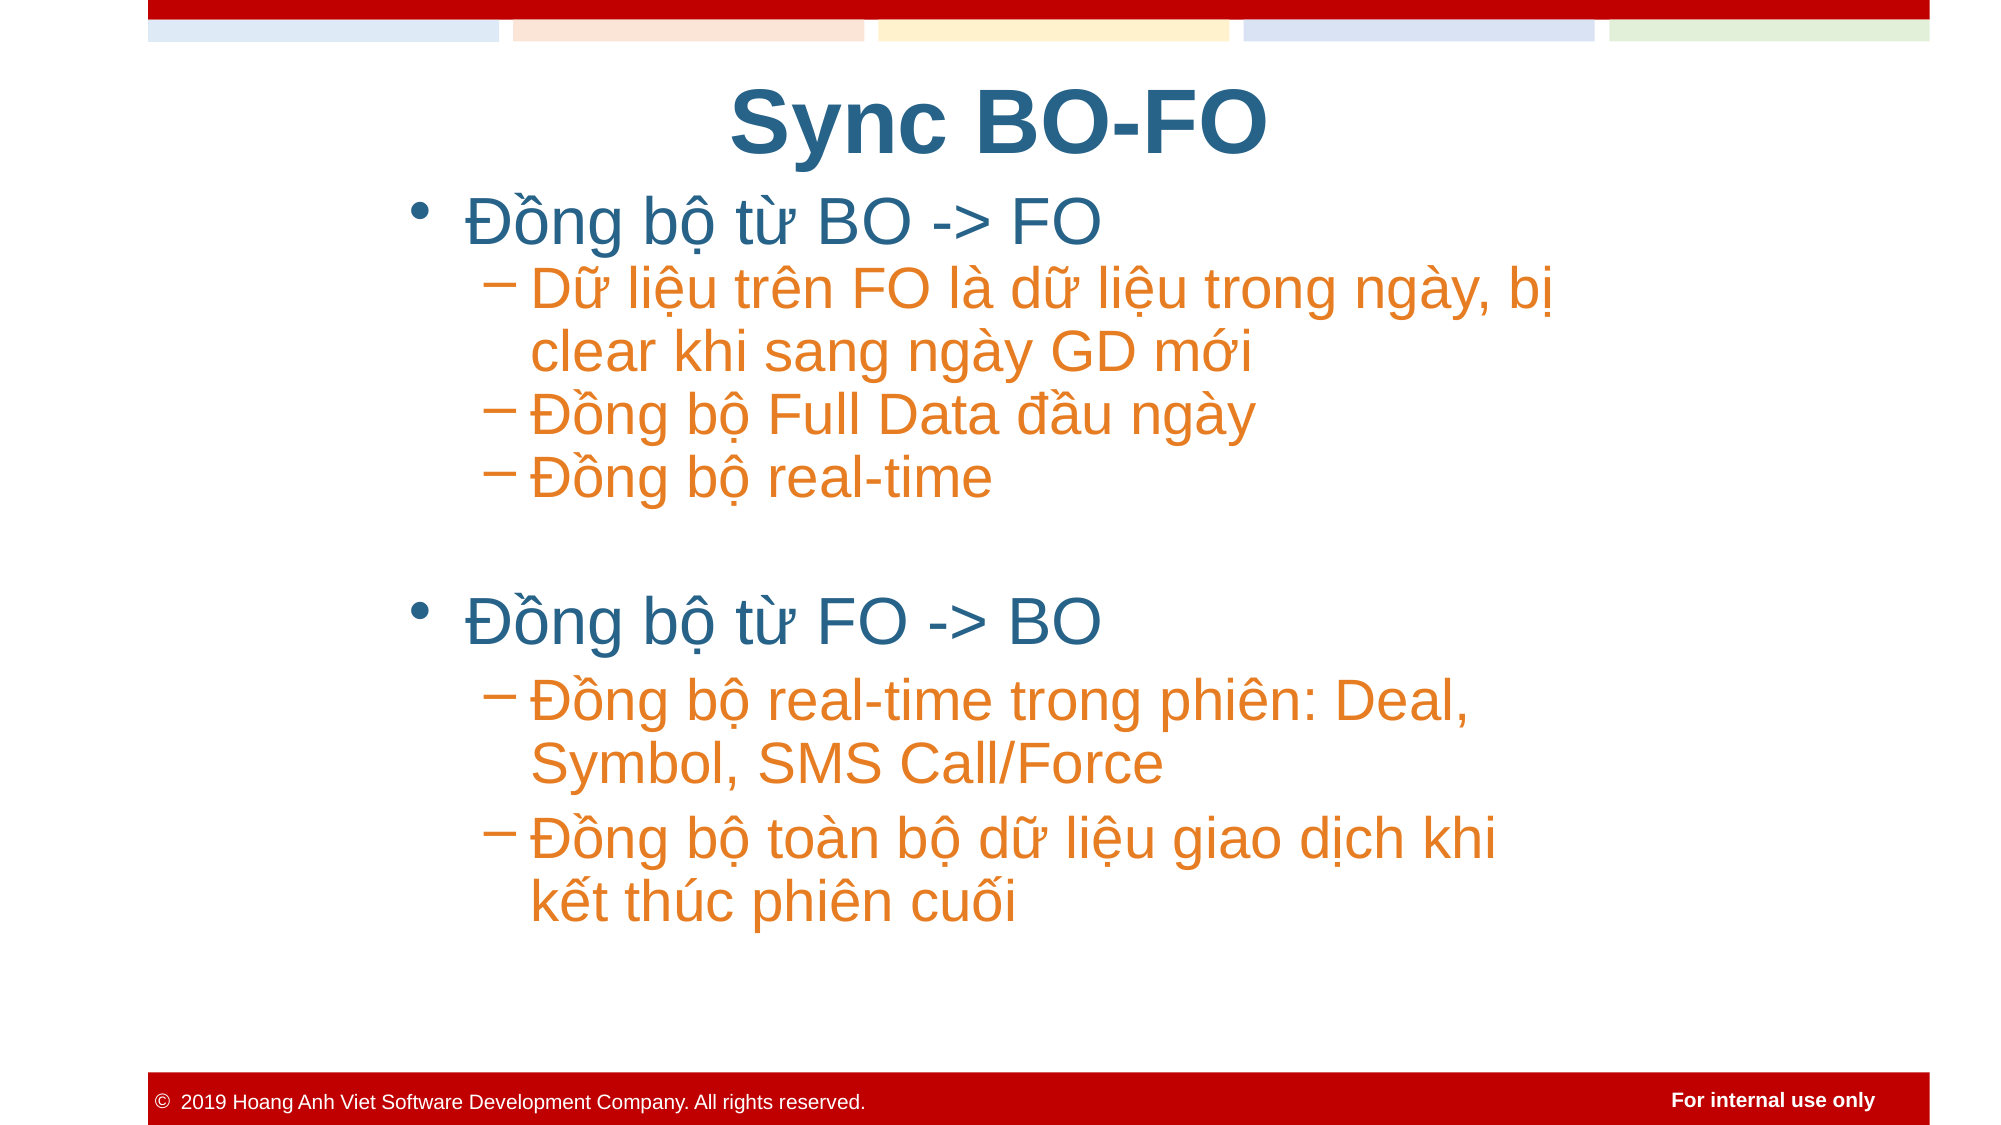

Sync BO-FO
Đồng bộ từ BO -> FO
Dữ liệu trên FO là dữ liệu trong ngày, bị clear khi sang ngày GD mới
Đồng bộ Full Data đầu ngày
Đồng bộ real-time

Đồng bộ từ FO -> BO
Đồng bộ real-time trong phiên: Deal, Symbol, SMS Call/Force
Đồng bộ toàn bộ dữ liệu giao dịch khi kết thúc phiên cuối